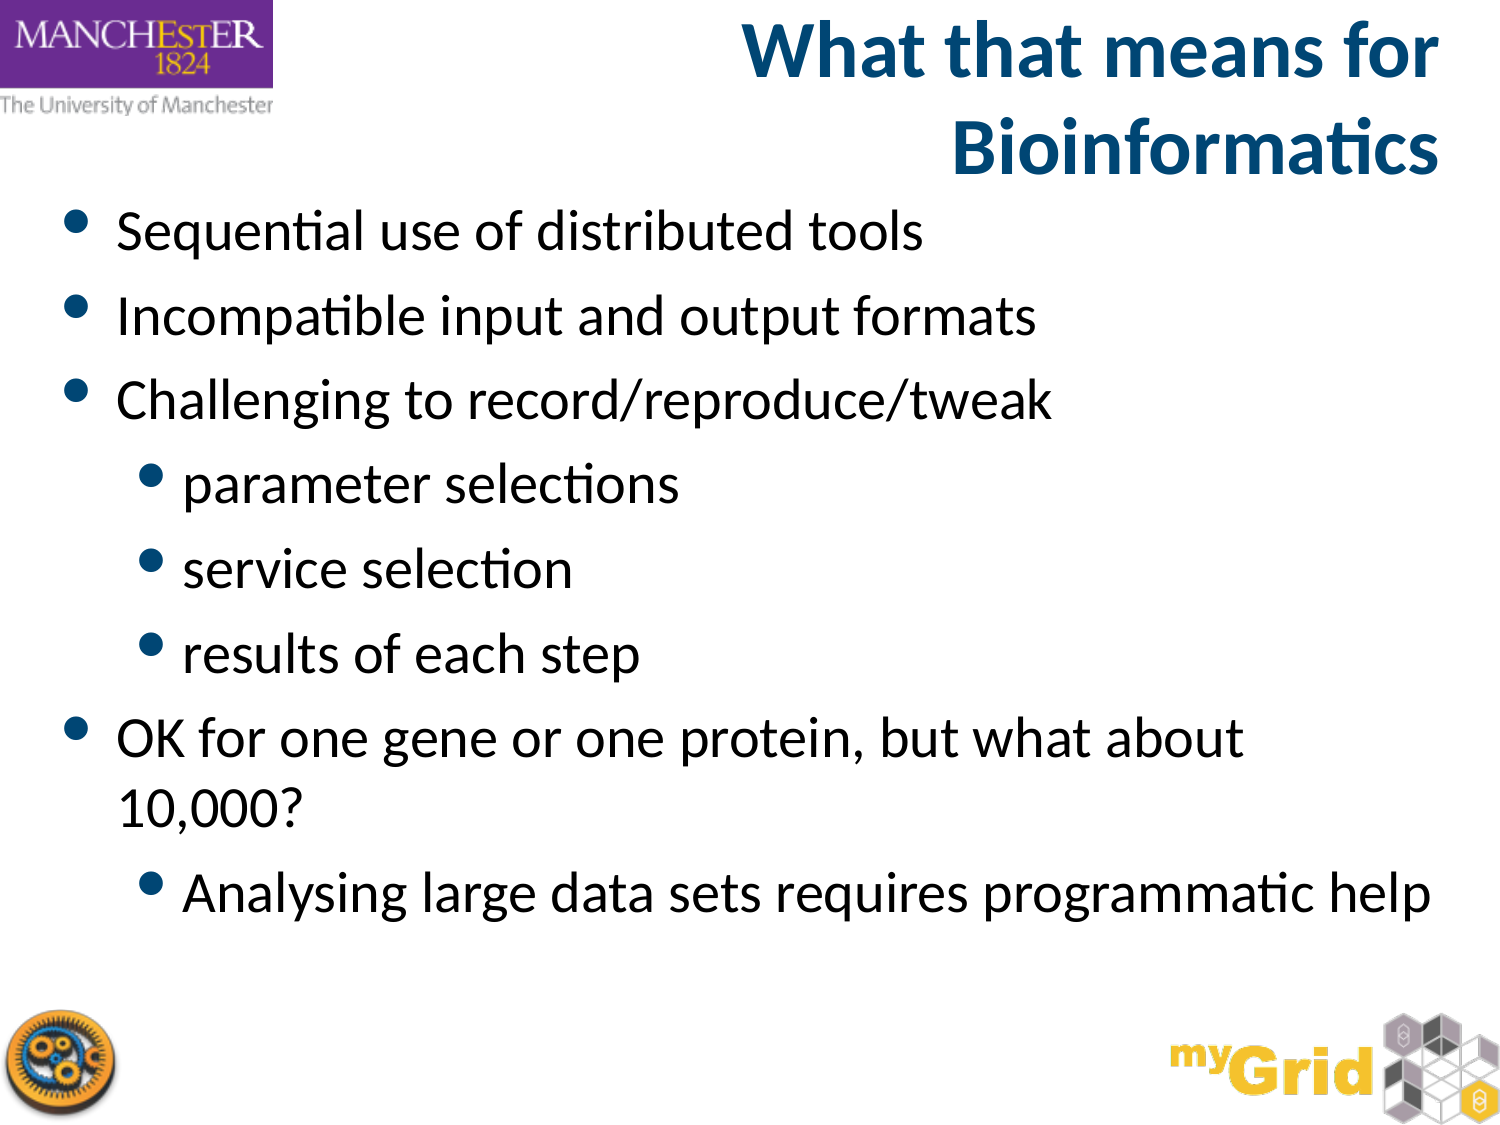

What that means for Bioinformatics
Sequential use of distributed tools
Incompatible input and output formats
Challenging to record/reproduce/tweak
parameter selections
service selection
results of each step
OK for one gene or one protein, but what about 10,000?
Analysing large data sets requires programmatic help